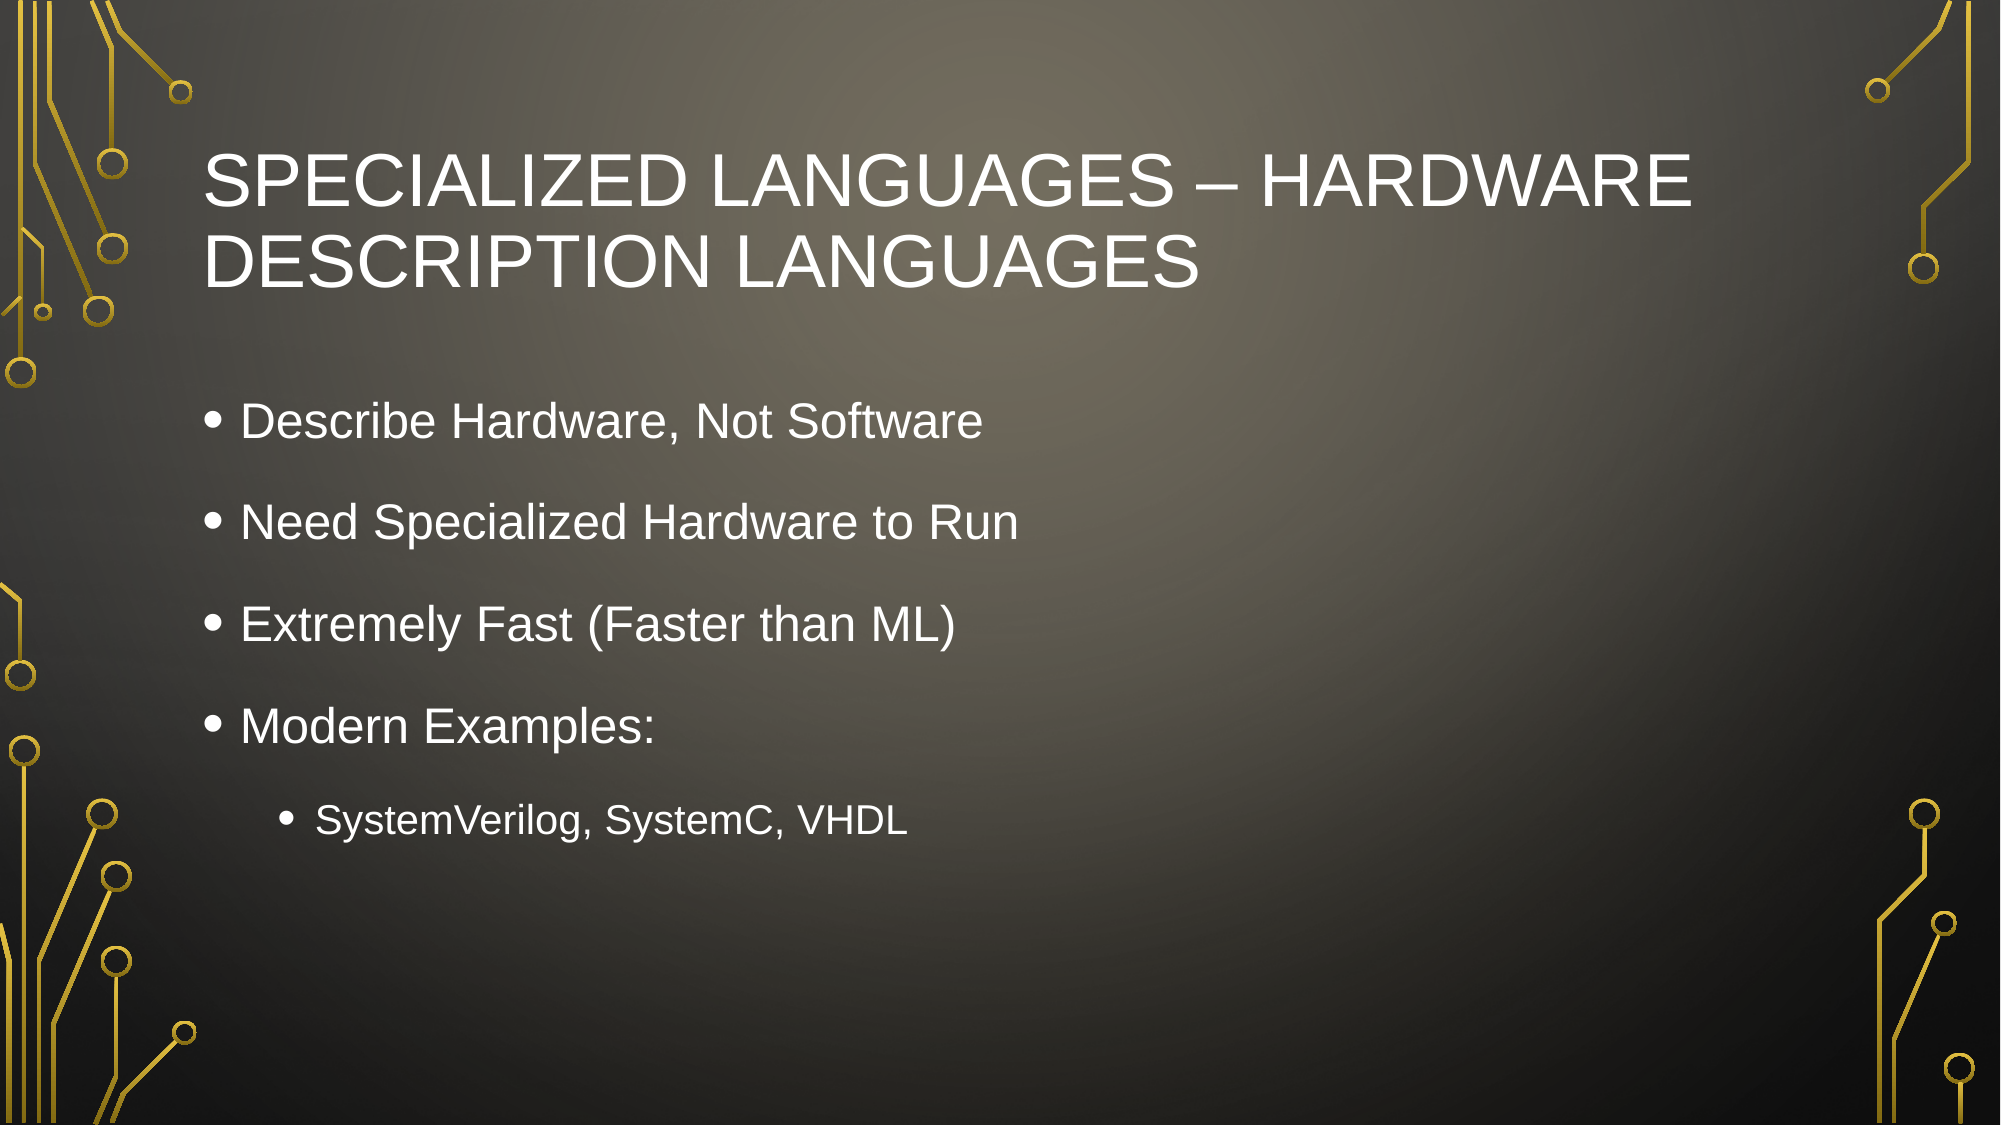

# Specialized Languages – Hardware Description Languages
Describe Hardware, Not Software
Need Specialized Hardware to Run
Extremely Fast (Faster than ML)
Modern Examples:
SystemVerilog, SystemC, VHDL